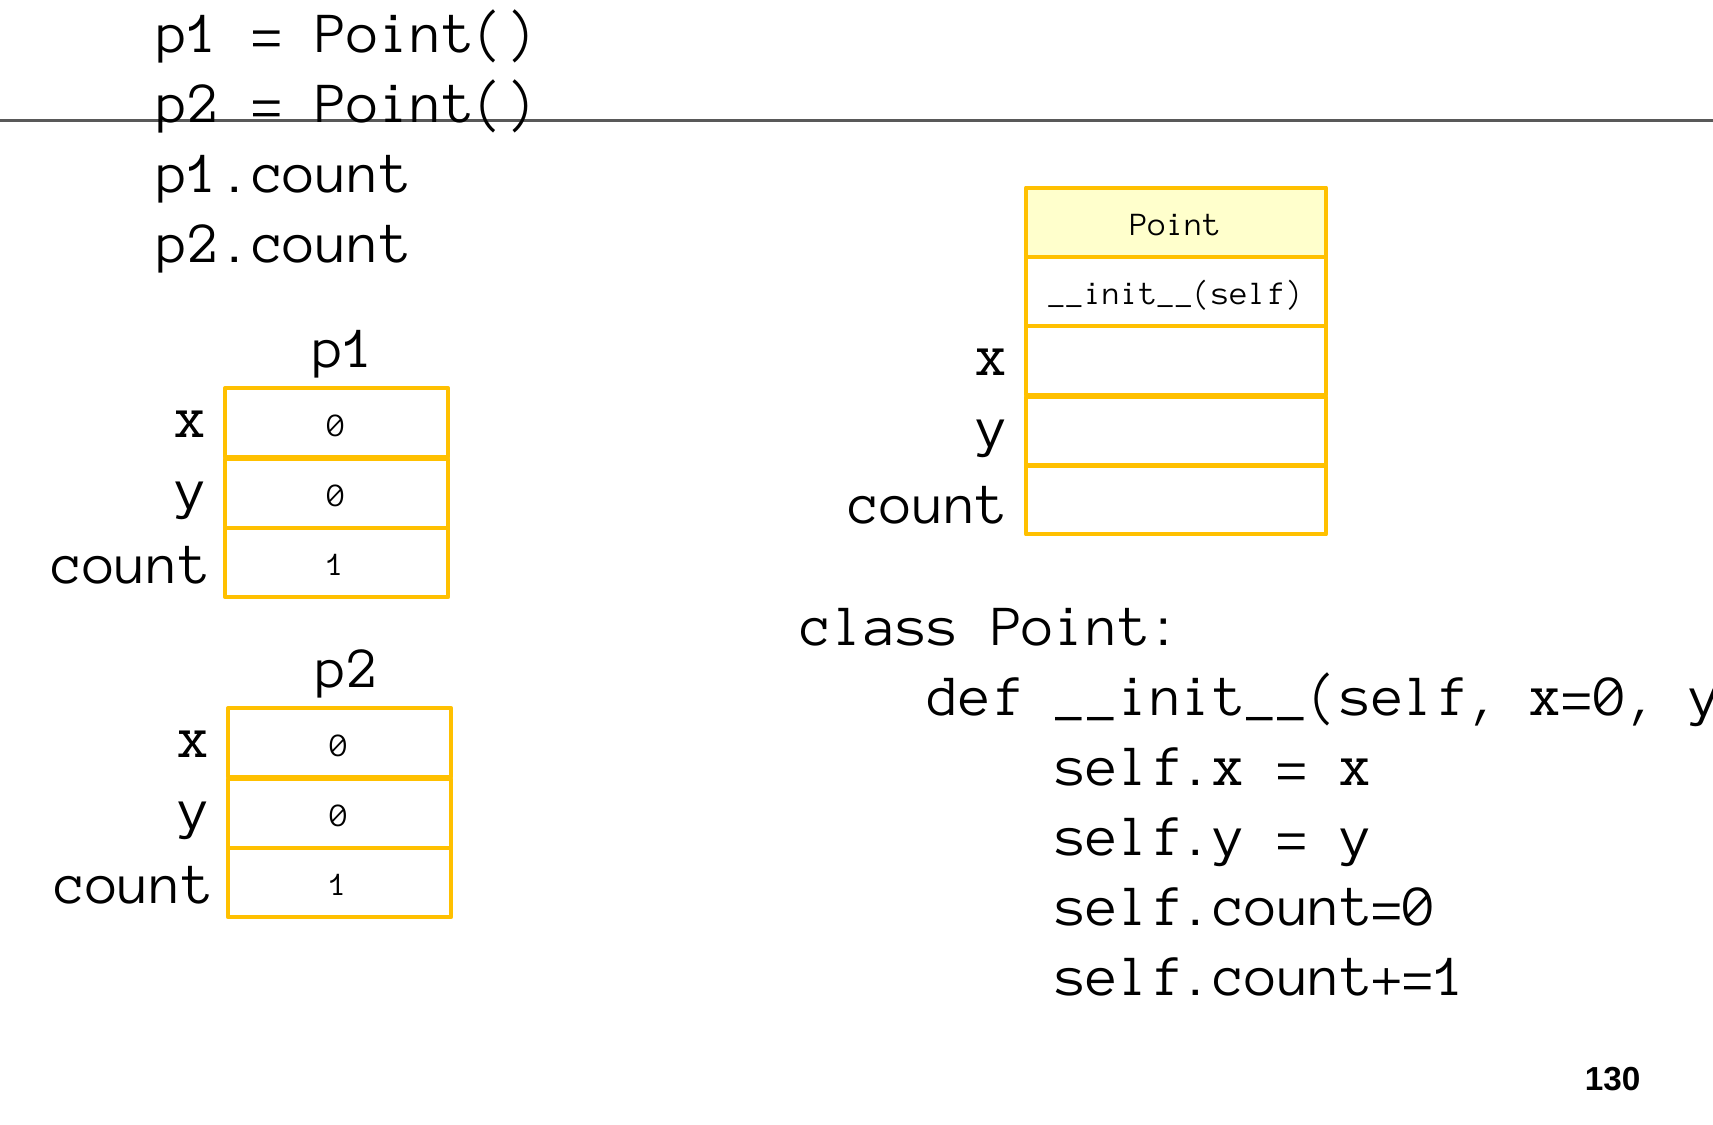

p1 = Point()
p2 = Point()
p1.count
p2.count
Point
__init__(self)
p1
x

x
y
0

y
count
0

count
1
class Point:
    def __init__(self, x=0, y=0):
        self.x = x
        self.y = y
        self.count=0
        self.count+=1
p2
x
0
y
0
count
1